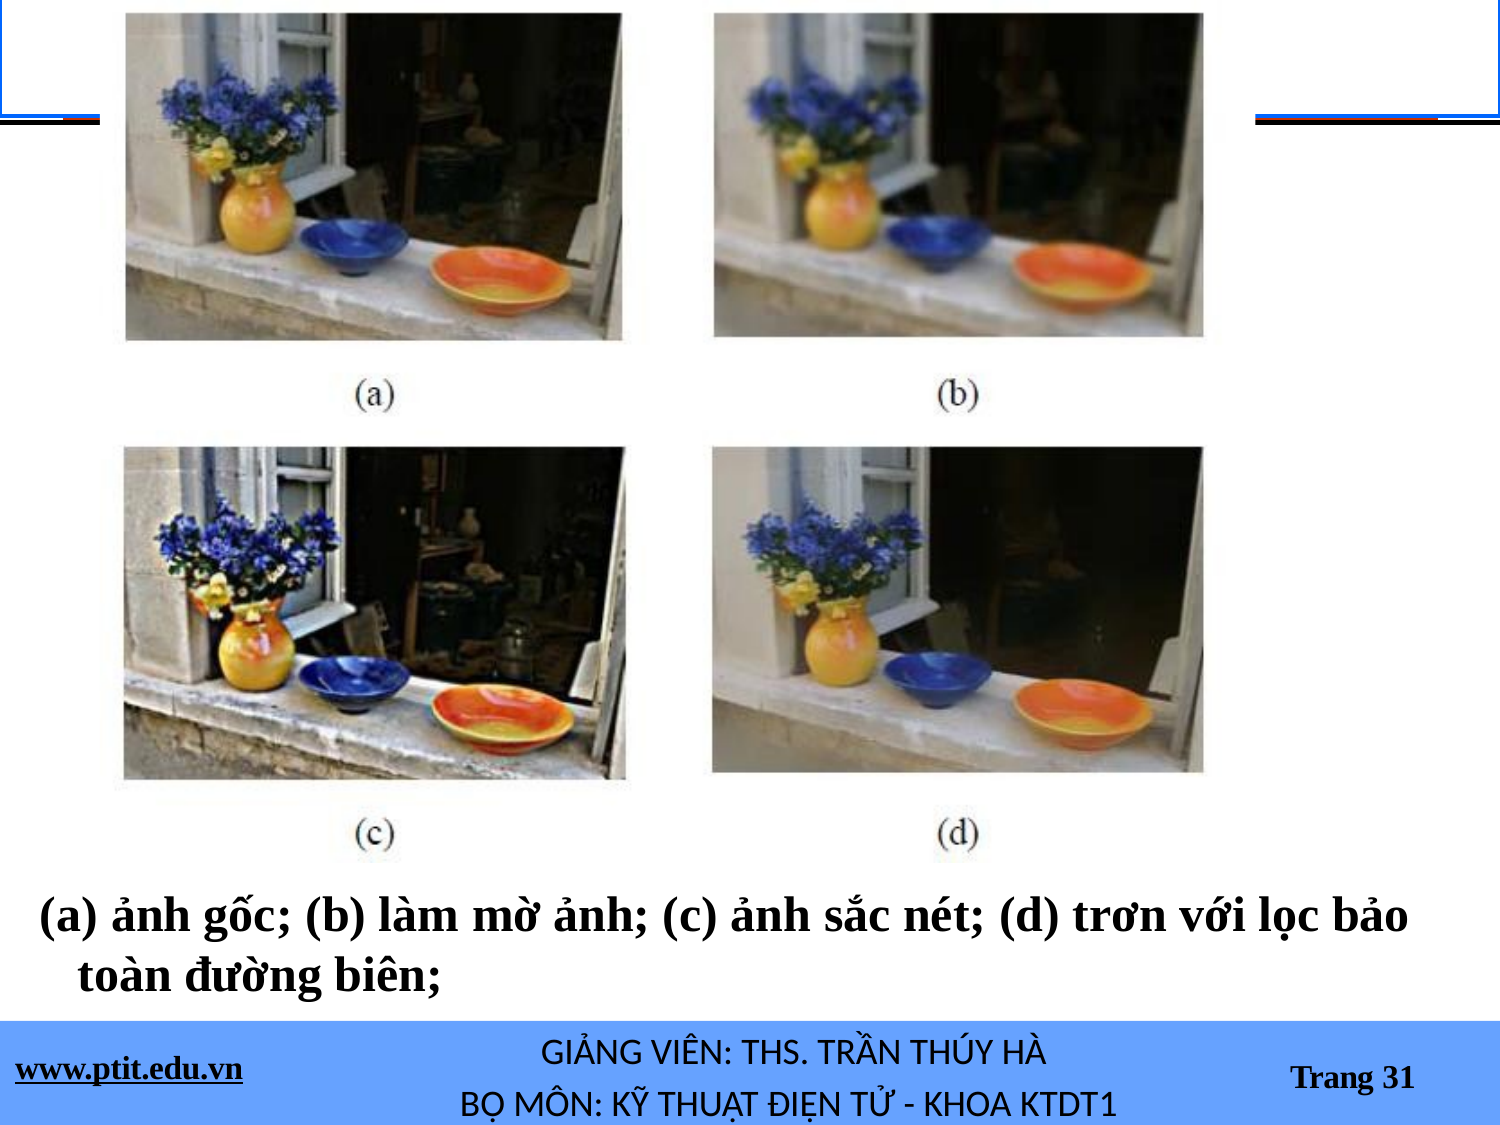

# BÀI GIẢNG MÔN: XỬ LÝ ẢNH
(a) ảnh gốc; (b) làm mờ ảnh; (c) ảnh sắc nét; (d) trơn với lọc bảo  toàn đường biên;

GIẢNG VIÊN: THS. TRẦN THÚY HÀ
BỘ MÔN: KỸ THUẬT ĐIỆN TỬ - KHOA KTDT1
www.ptit.edu.vn
Trang 31